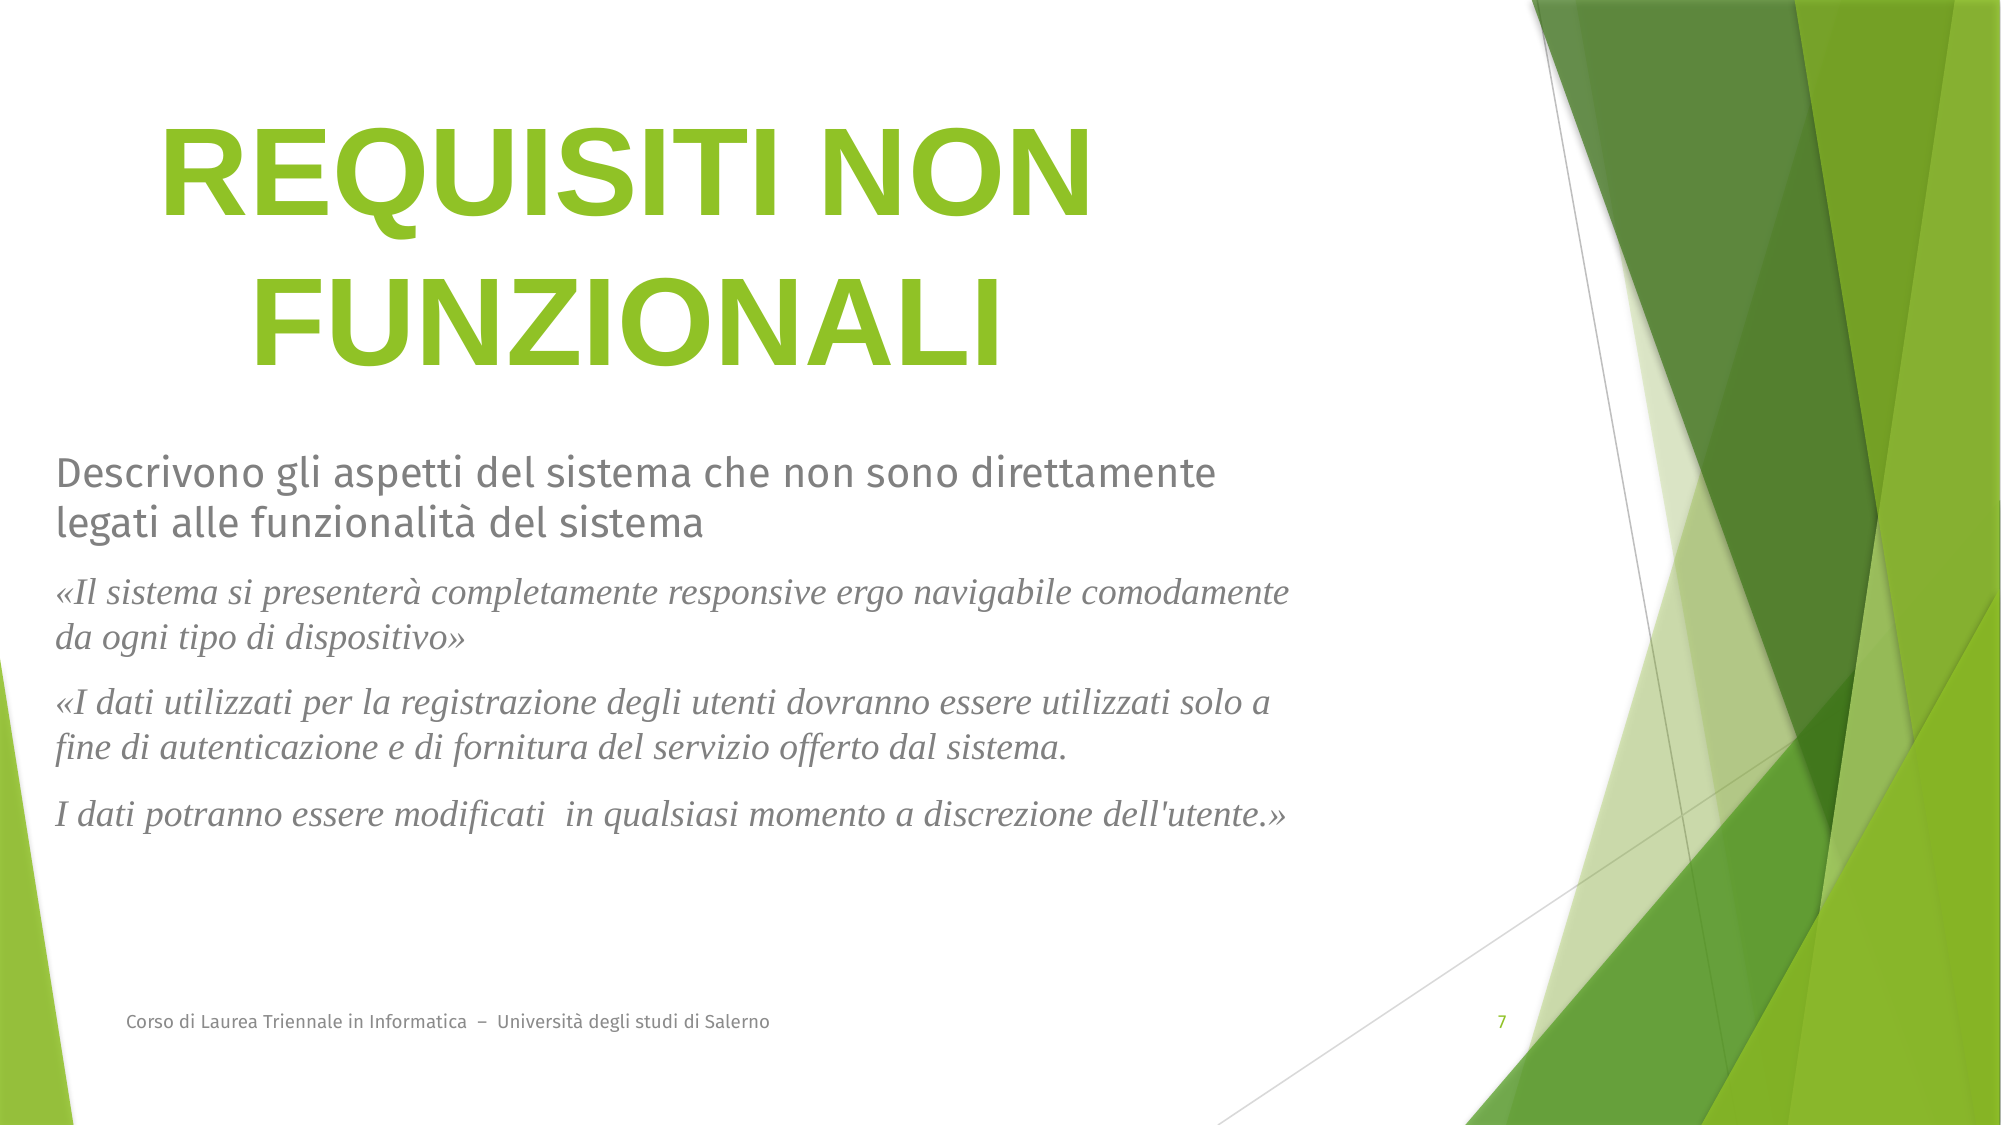

# REQUISITI NON FUNZIONALI
Descrivono gli aspetti del sistema che non sono direttamente legati alle funzionalità del sistema
«Il sistema si presenterà completamente responsive ergo navigabile comodamente da ogni tipo di dispositivo»
«I dati utilizzati per la registrazione degli utenti dovranno essere utilizzati solo a fine di autenticazione e di fornitura del servizio offerto dal sistema.
I dati potranno essere modificati  in qualsiasi momento a discrezione dell'utente.»

Corso di Laurea Triennale in Informatica  –  Università degli studi di Salerno
7